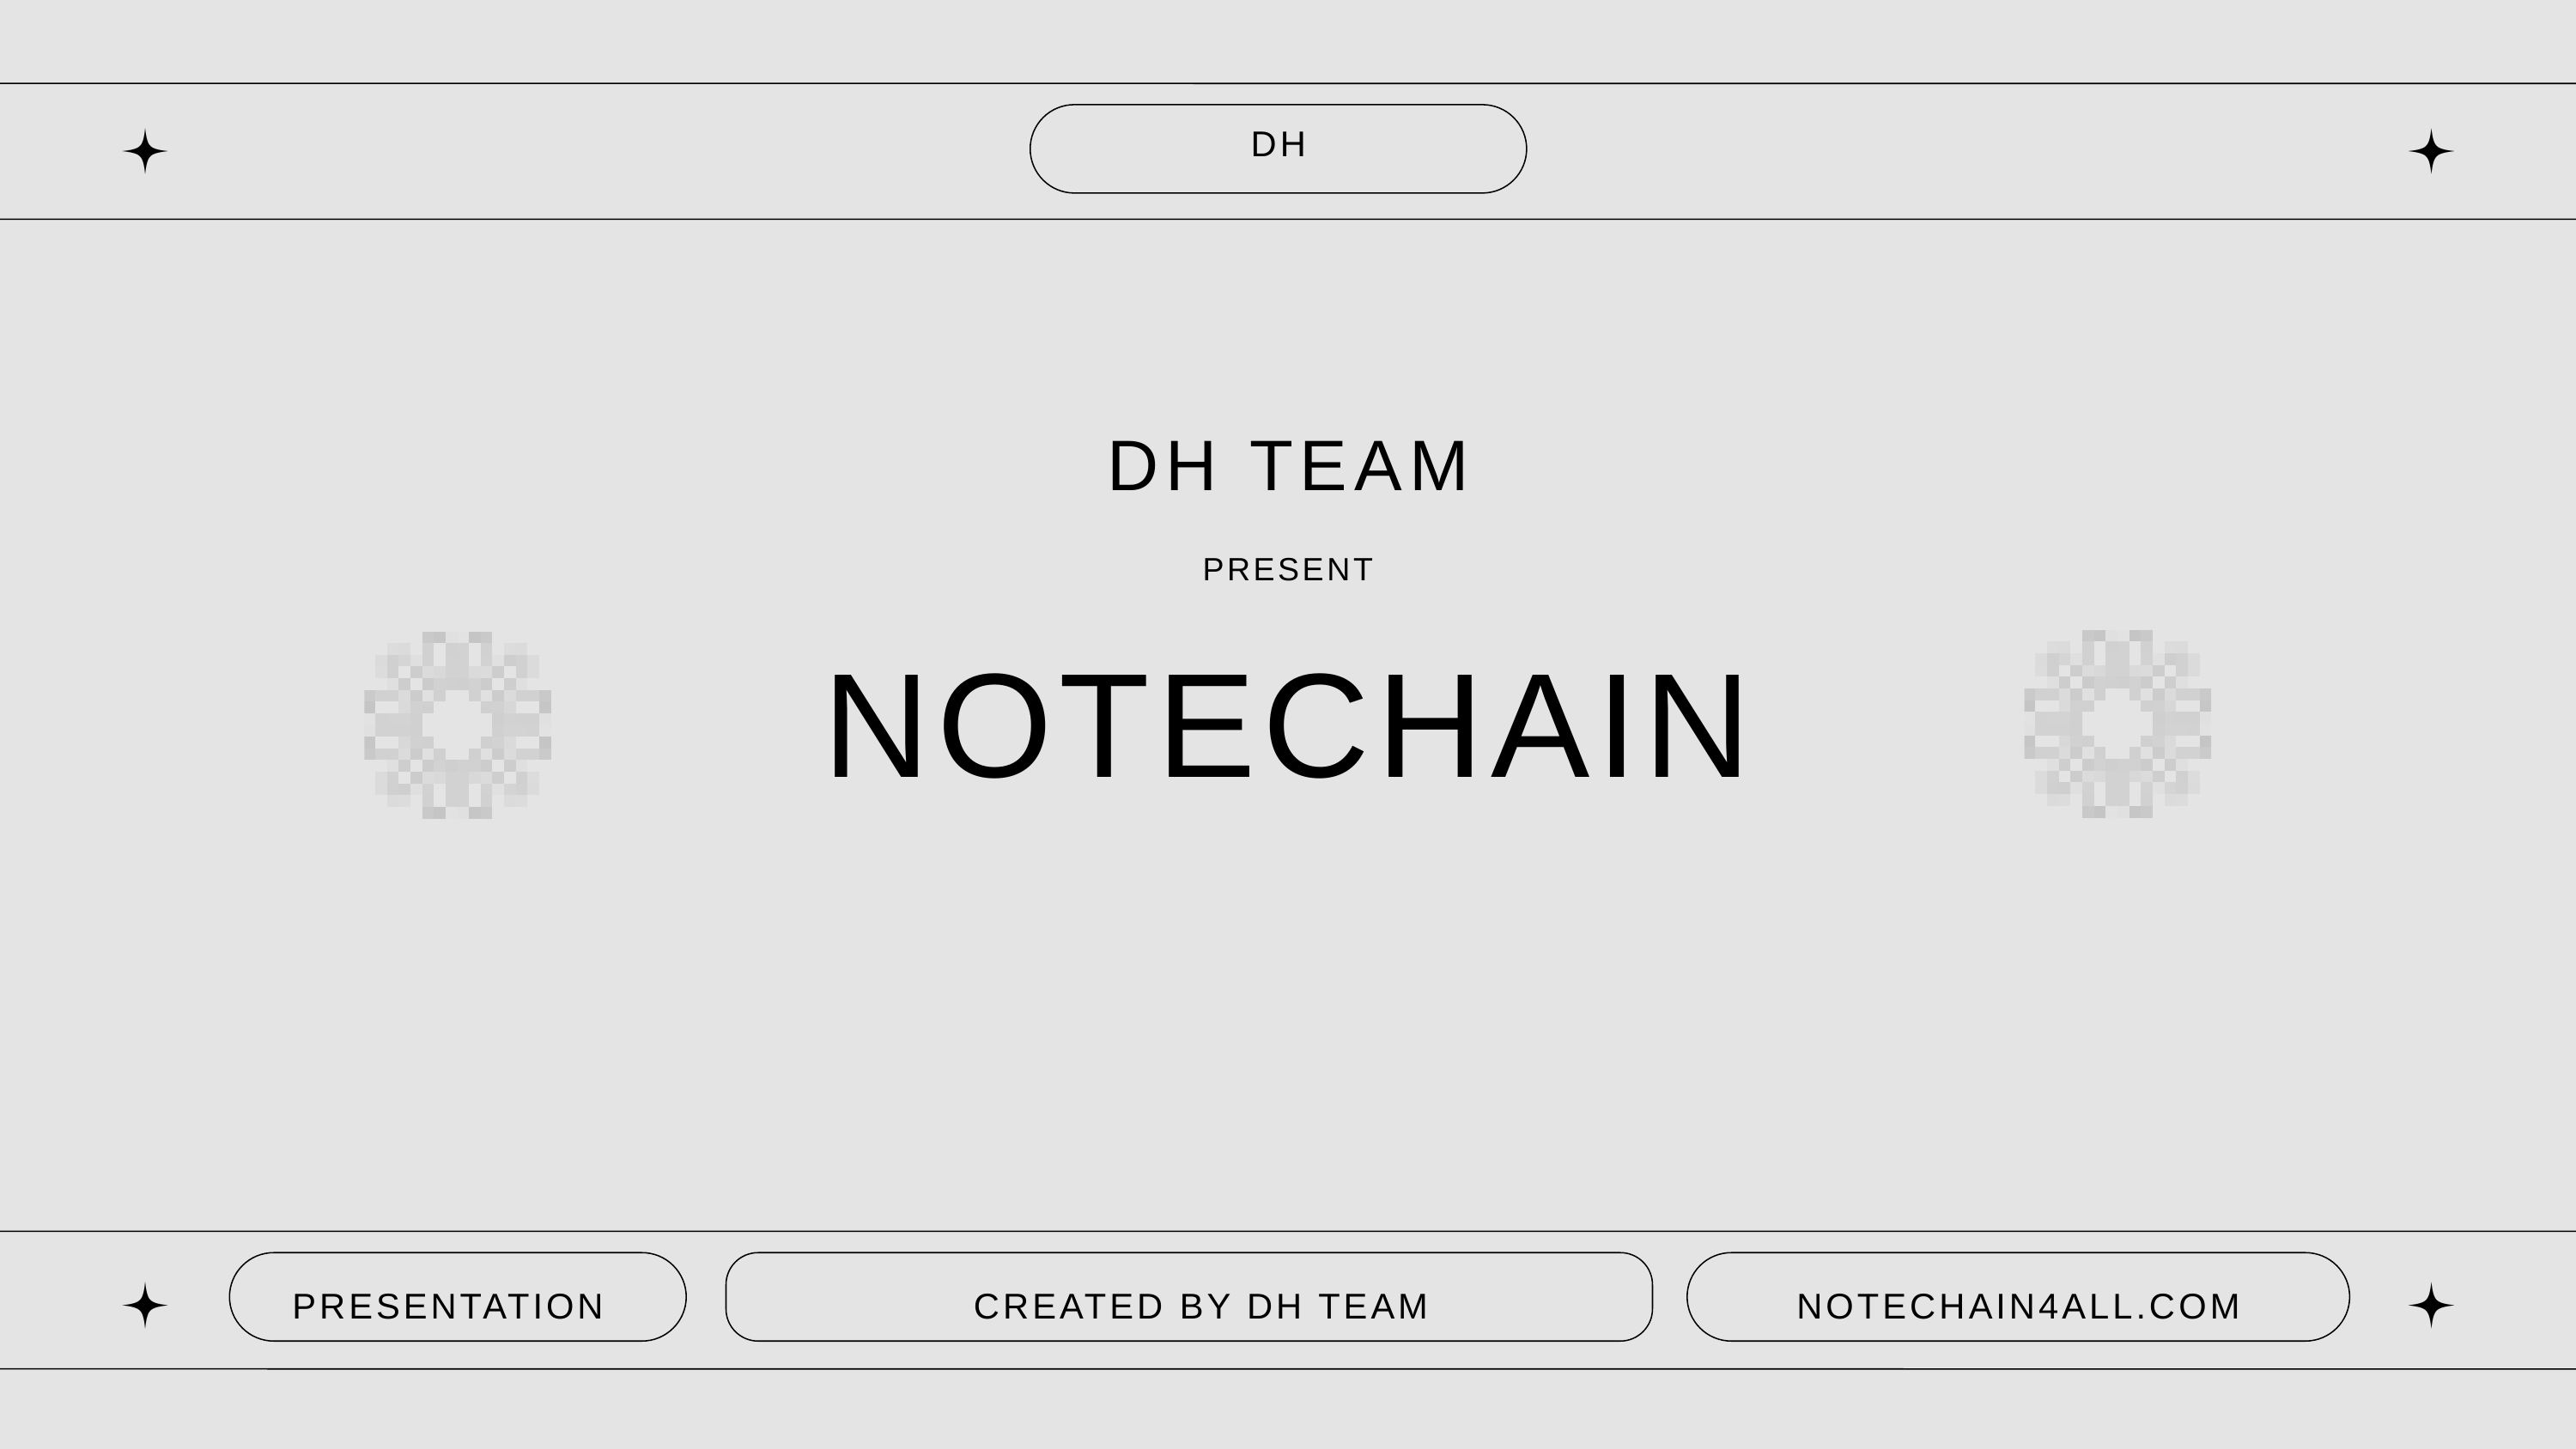

DH

DH TEAM
PRESENT
NOTECHAIN

PRESENTATION
CREATED BY DH TEAM
NOTECHAIN4ALL.COM